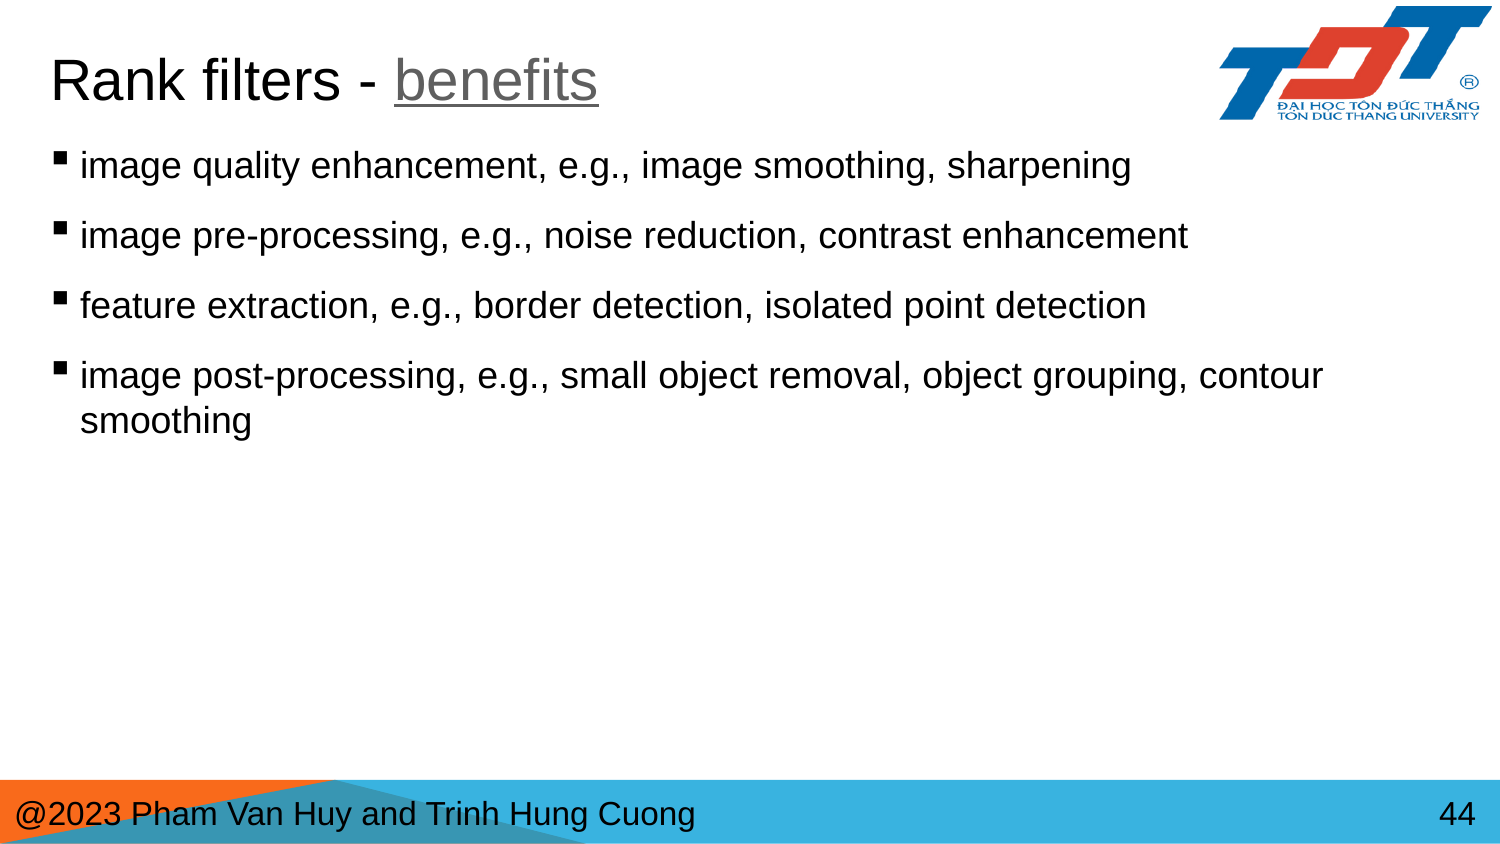

# Rank filters - benefits
image quality enhancement, e.g., image smoothing, sharpening
image pre-processing, e.g., noise reduction, contrast enhancement
feature extraction, e.g., border detection, isolated point detection
image post-processing, e.g., small object removal, object grouping, contour smoothing